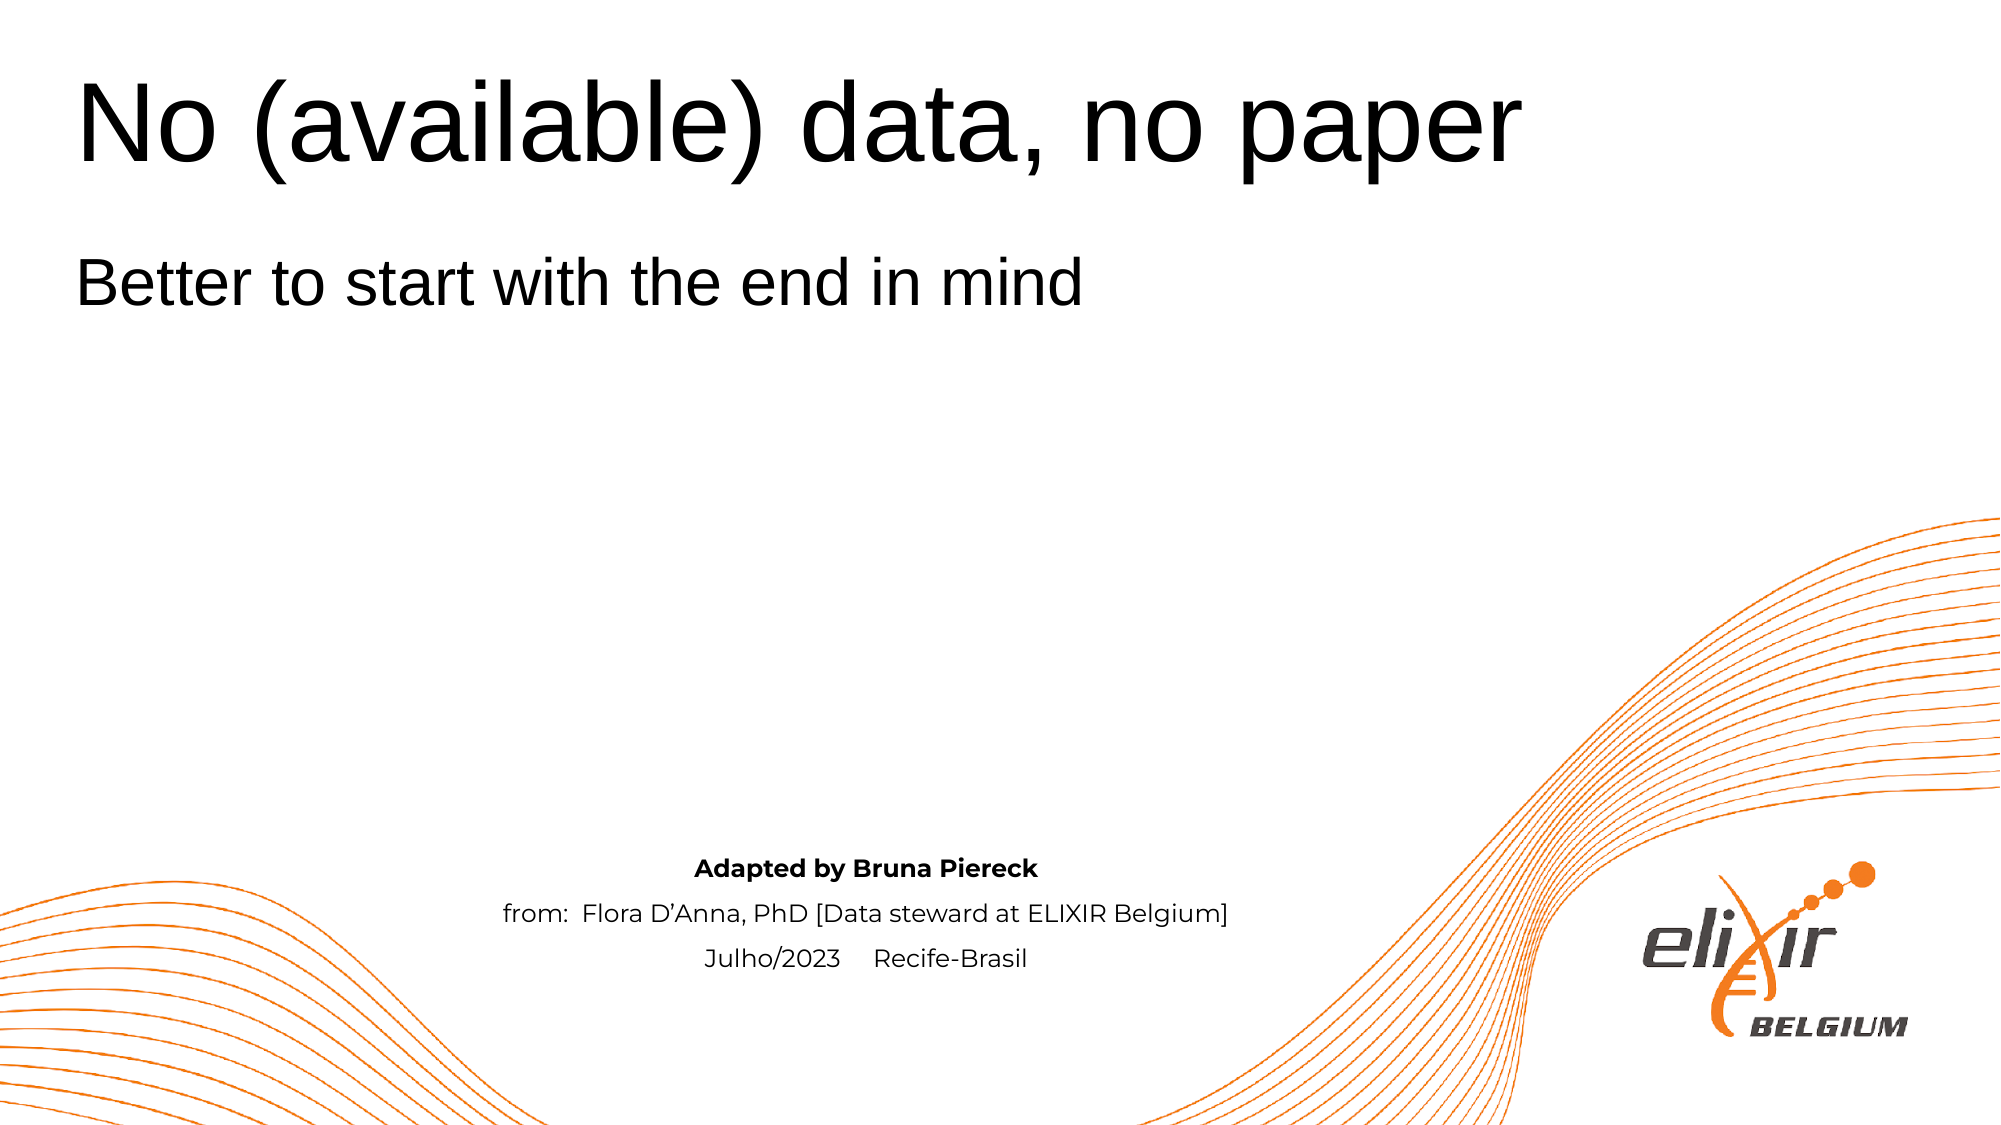

# No (available) data, no paper
Better to start with the end in mind
Adapted by Bruna Piereck
from:  Flora D’Anna, PhD [Data steward at ELIXIR Belgium]
Julho/2023     Recife-Brasil